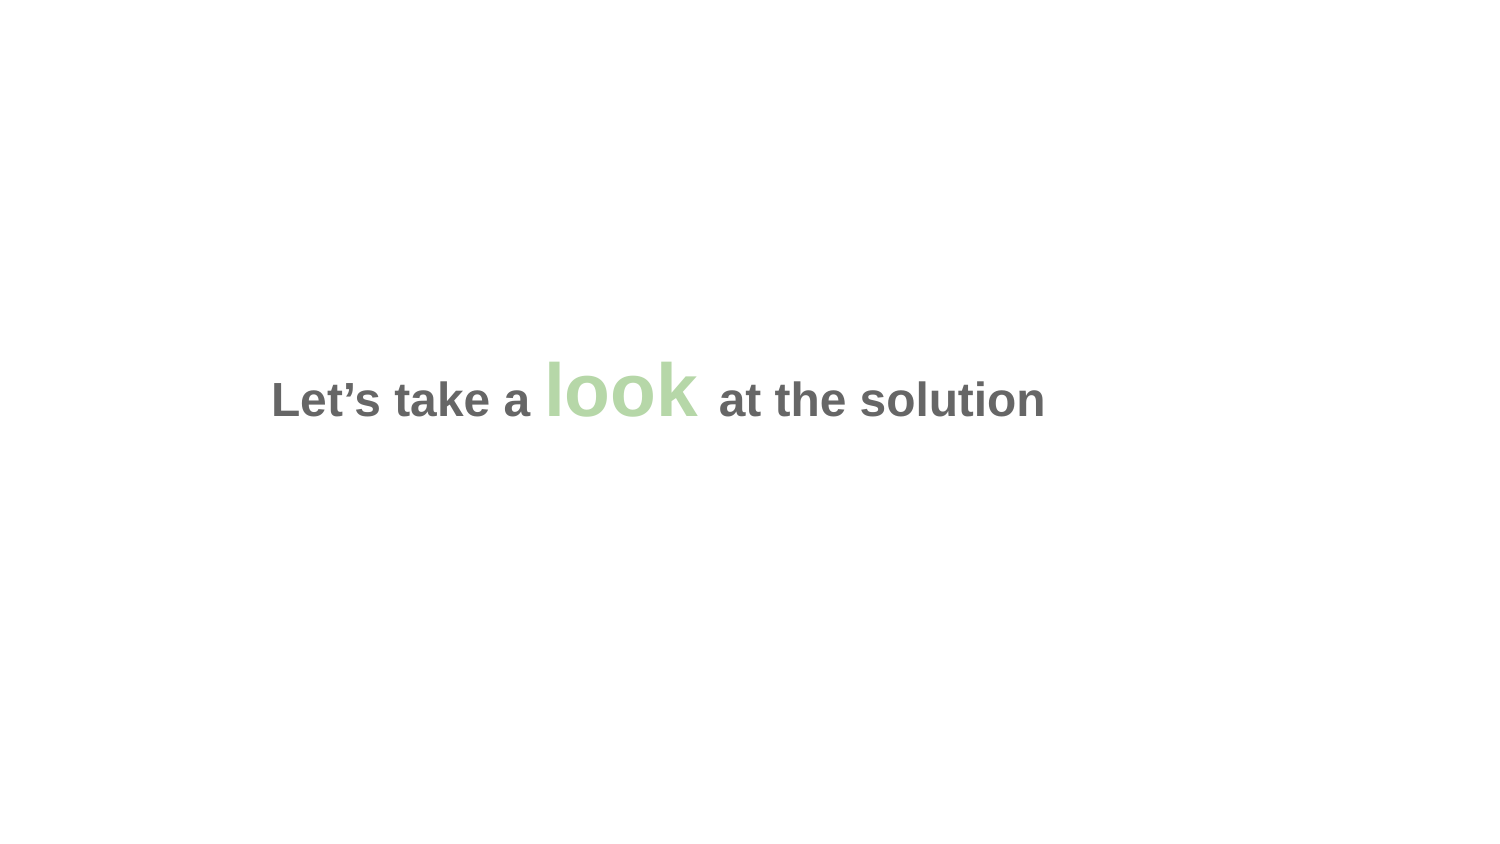

# Let’s take a look at the solution